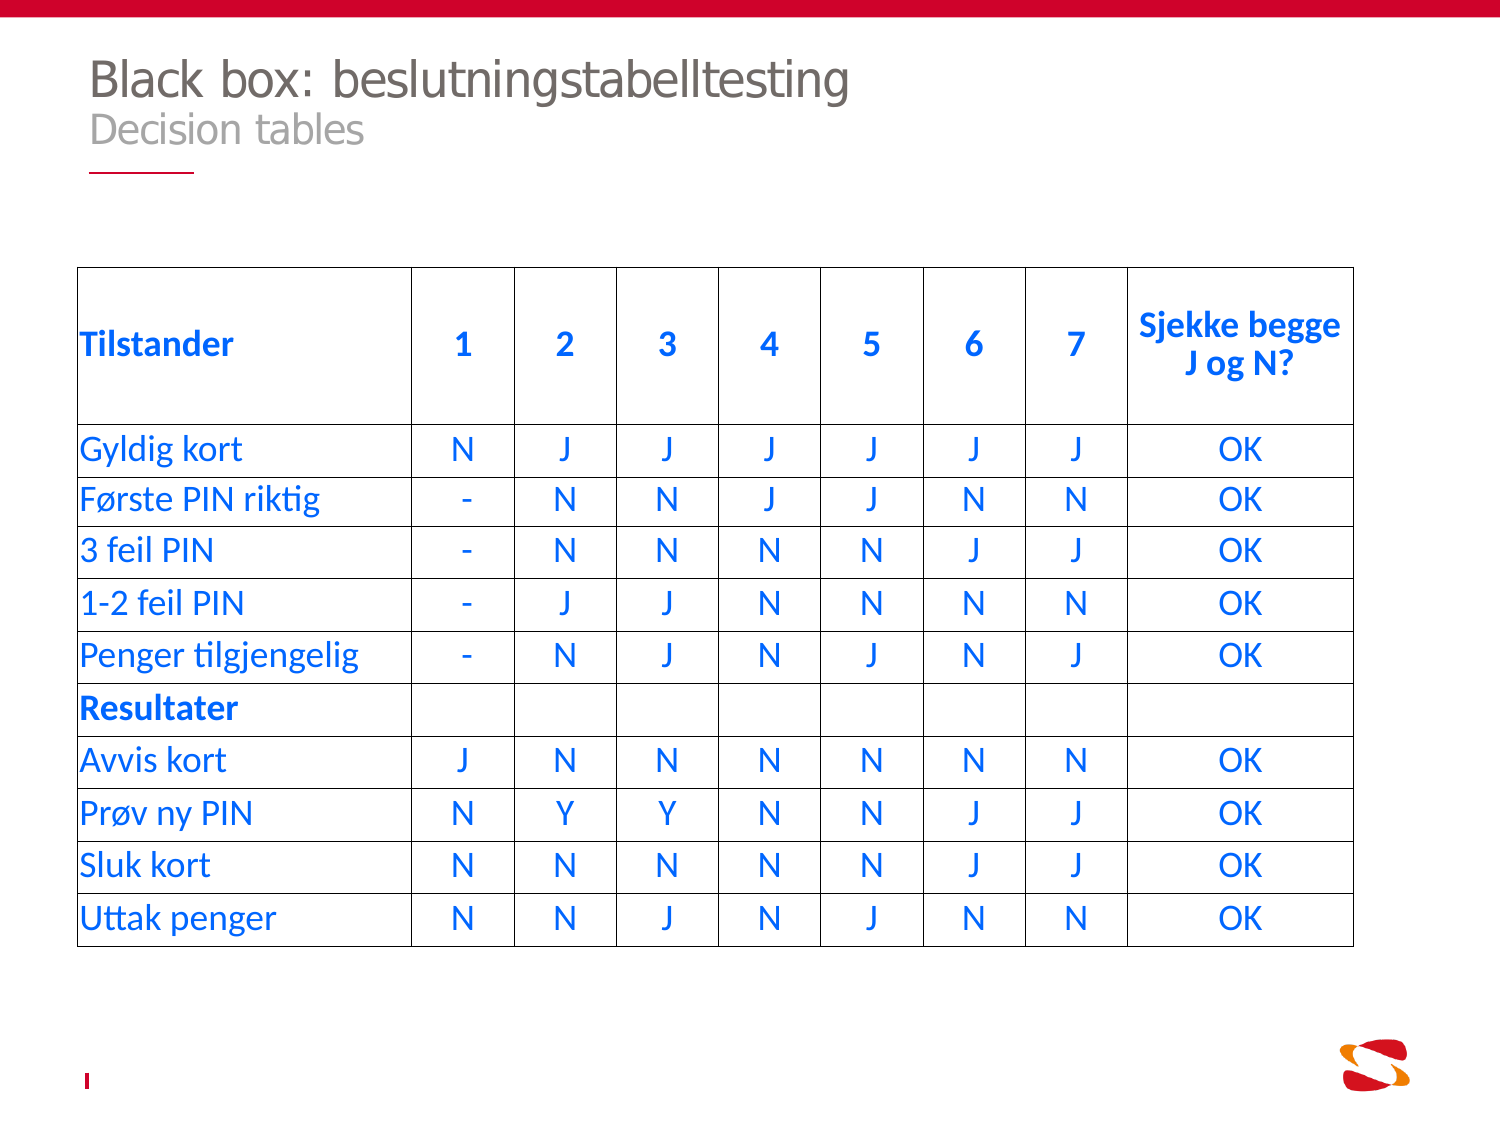

# Black box: beslutningstabelltesting Decision tables

| Tilstander | 1 | 2 | 3 | 4 | 5 | 6 | 7 | Sjekke begge J og N? |
| --- | --- | --- | --- | --- | --- | --- | --- | --- |
| Gyldig kort | N | J | J | J | J | J | J | OK |
| Første PIN riktig | - | N | N | J | J | N | N | OK |
| 3 feil PIN | - | N | N | N | N | J | J | OK |
| 1-2 feil PIN | - | J | J | N | N | N | N | OK |
| Penger tilgjengelig | - | N | J | N | J | N | J | OK |
| Resultater |  |  |  |  |  |  |  |  |
| Avvis kort | J | N | N | N | N | N | N | OK |
| Prøv ny PIN | N | Y | Y | N | N | J | J | OK |
| Sluk kort | N | N | N | N | N | J | J | OK |
| Uttak penger | N | N | J | N | J | N | N | OK |